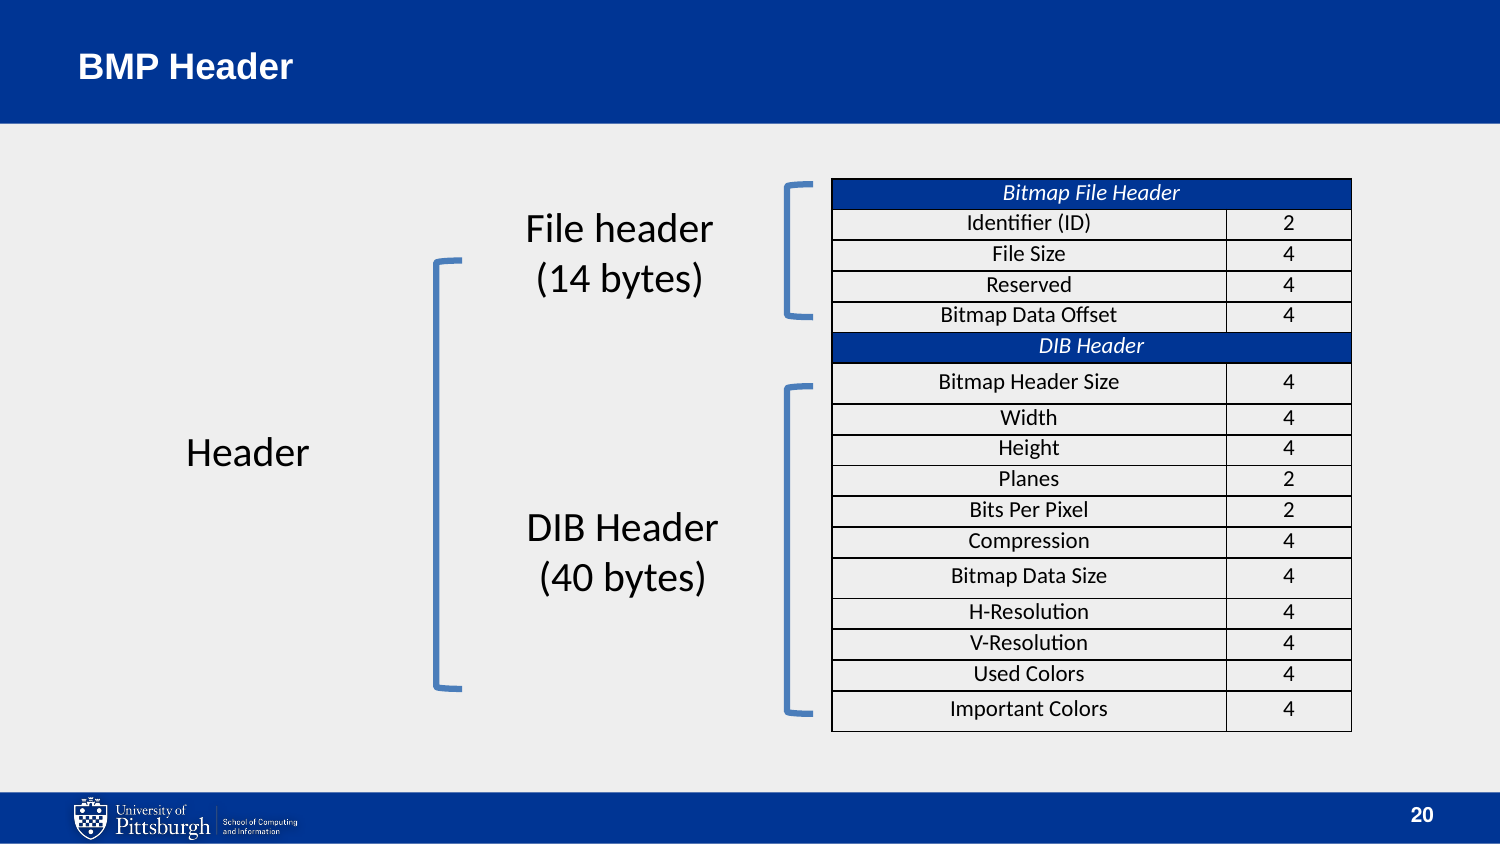

# BMP Header
| Bitmap File Header |  |
| --- | --- |
| Identifier (ID) | 2 |
| File Size | 4 |
| Reserved | 4 |
| Bitmap Data Offset | 4 |
| DIB Header |  |
| Bitmap Header Size | 4 |
| Width | 4 |
| Height | 4 |
| Planes | 2 |
| Bits Per Pixel | 2 |
| Compression | 4 |
| Bitmap Data Size | 4 |
| H-Resolution | 4 |
| V-Resolution | 4 |
| Used Colors | 4 |
| Important Colors | 4 |

File header
(14 bytes)

Header
DIB Header
(40 bytes)
20